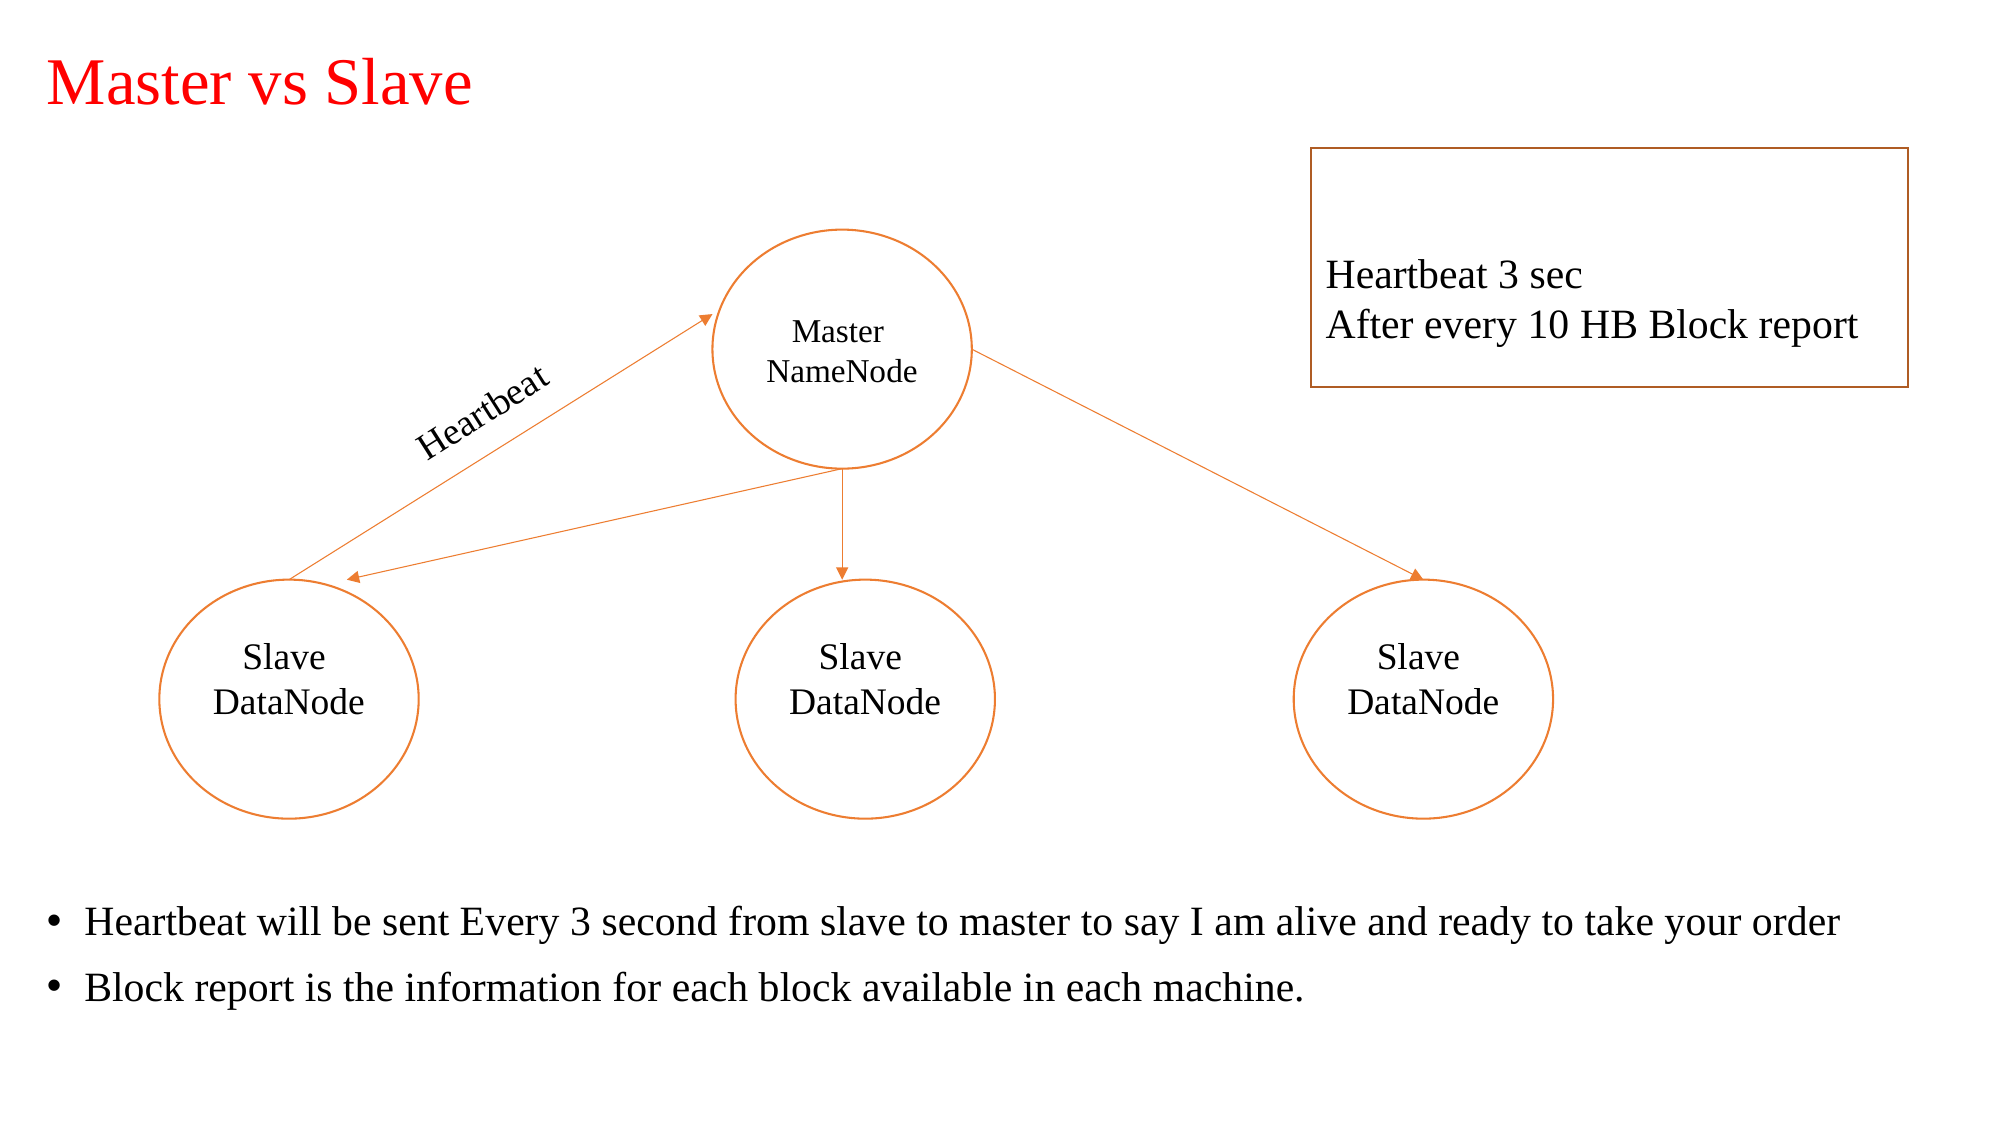

# Master vs Slave

Heartbeat 3 sec
After every 10 HB Block report
Master
NameNode
Heartbeat
Slave
DataNode

Slave
DataNode

Slave
DataNode

Heartbeat will be sent Every 3 second from slave to master to say I am alive and ready to take your order
Block report is the information for each block available in each machine.